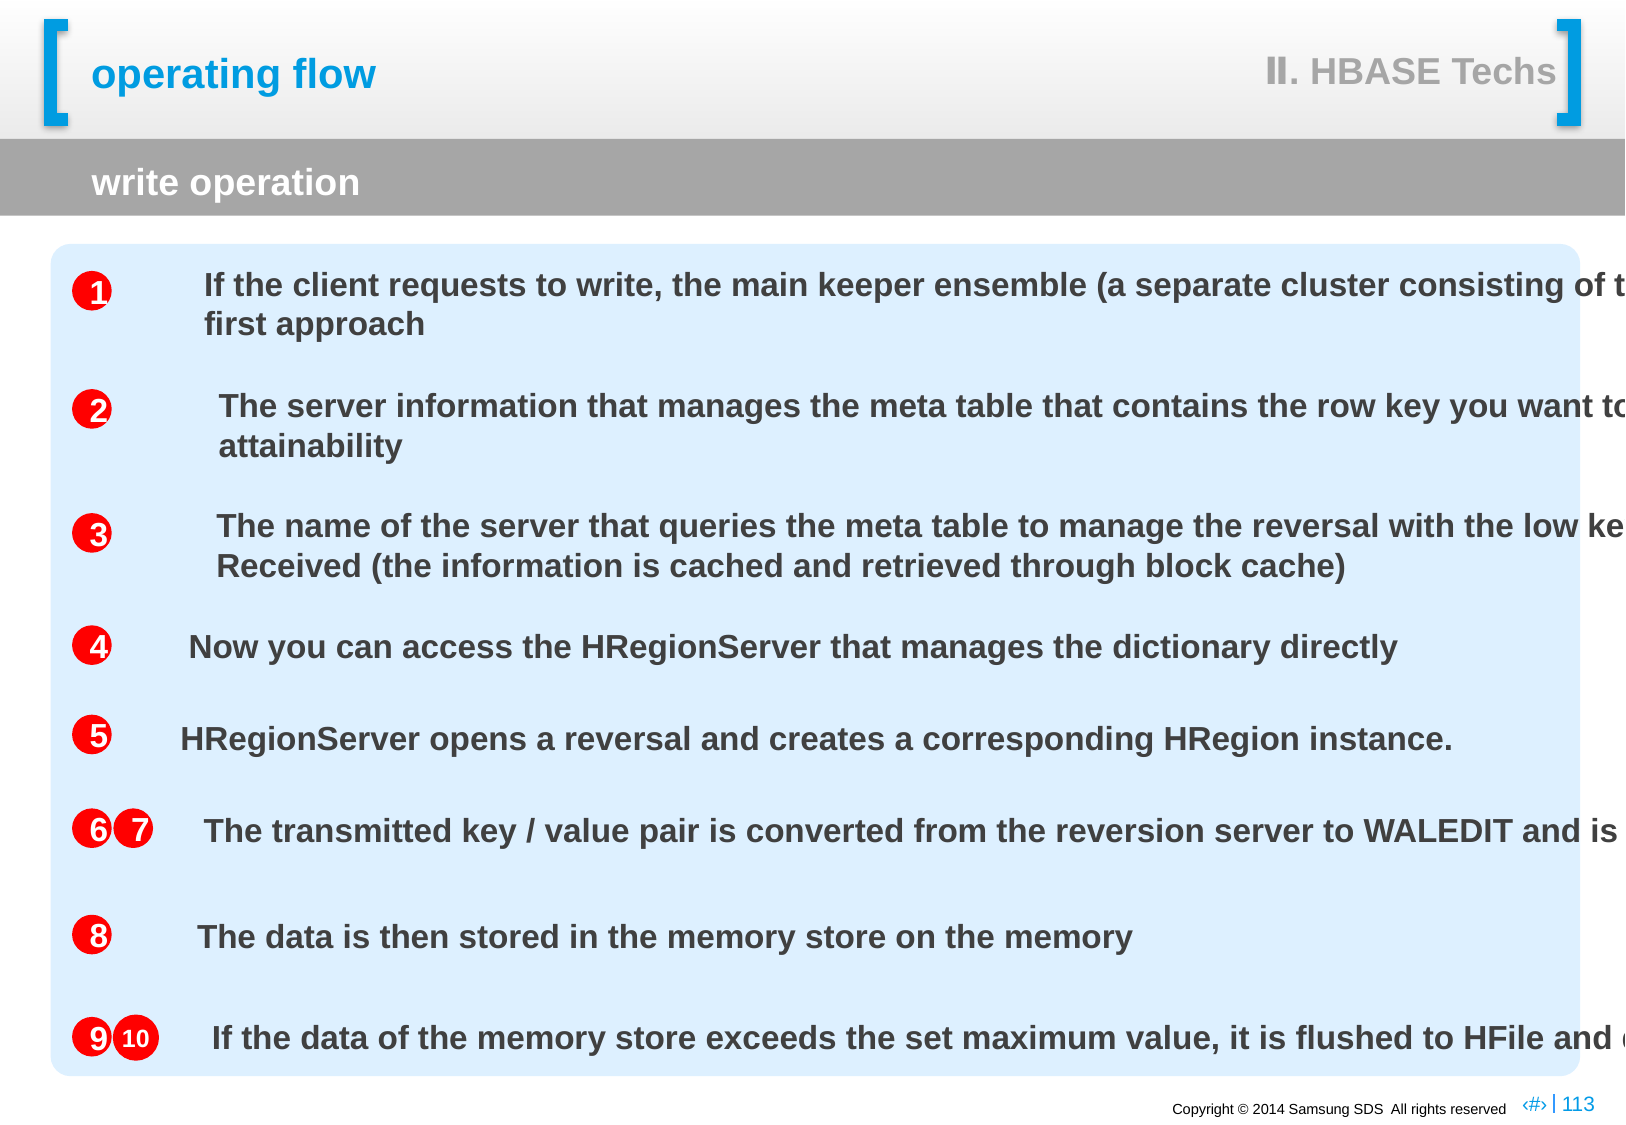

Ⅱ. HBASE Techs
# operating flow

write operation

If the client requests to write, the main keeper ensemble (a separate cluster consisting of the main keeper node)
first approach
1
The server information that manages the meta table that contains the row key you want to read through the main keeper
attainability
2
The name of the server that queries the meta table to manage the reversal with the low key that the client finds
Received (the information is cached and retrieved through block cache)
3
Now you can access the HRegionServer that manages the dictionary directly
4
HRegionServer opens a reversal and creates a corresponding HRegion instance.
5
The transmitted key / value pair is converted from the reversion server to WALEDIT and is written to the WAL.
6
7
The data is then stored in the memory store on the memory
8
If the data of the memory store exceeds the set maximum value, it is flushed to HFile and distributed to HDFS.
10
9